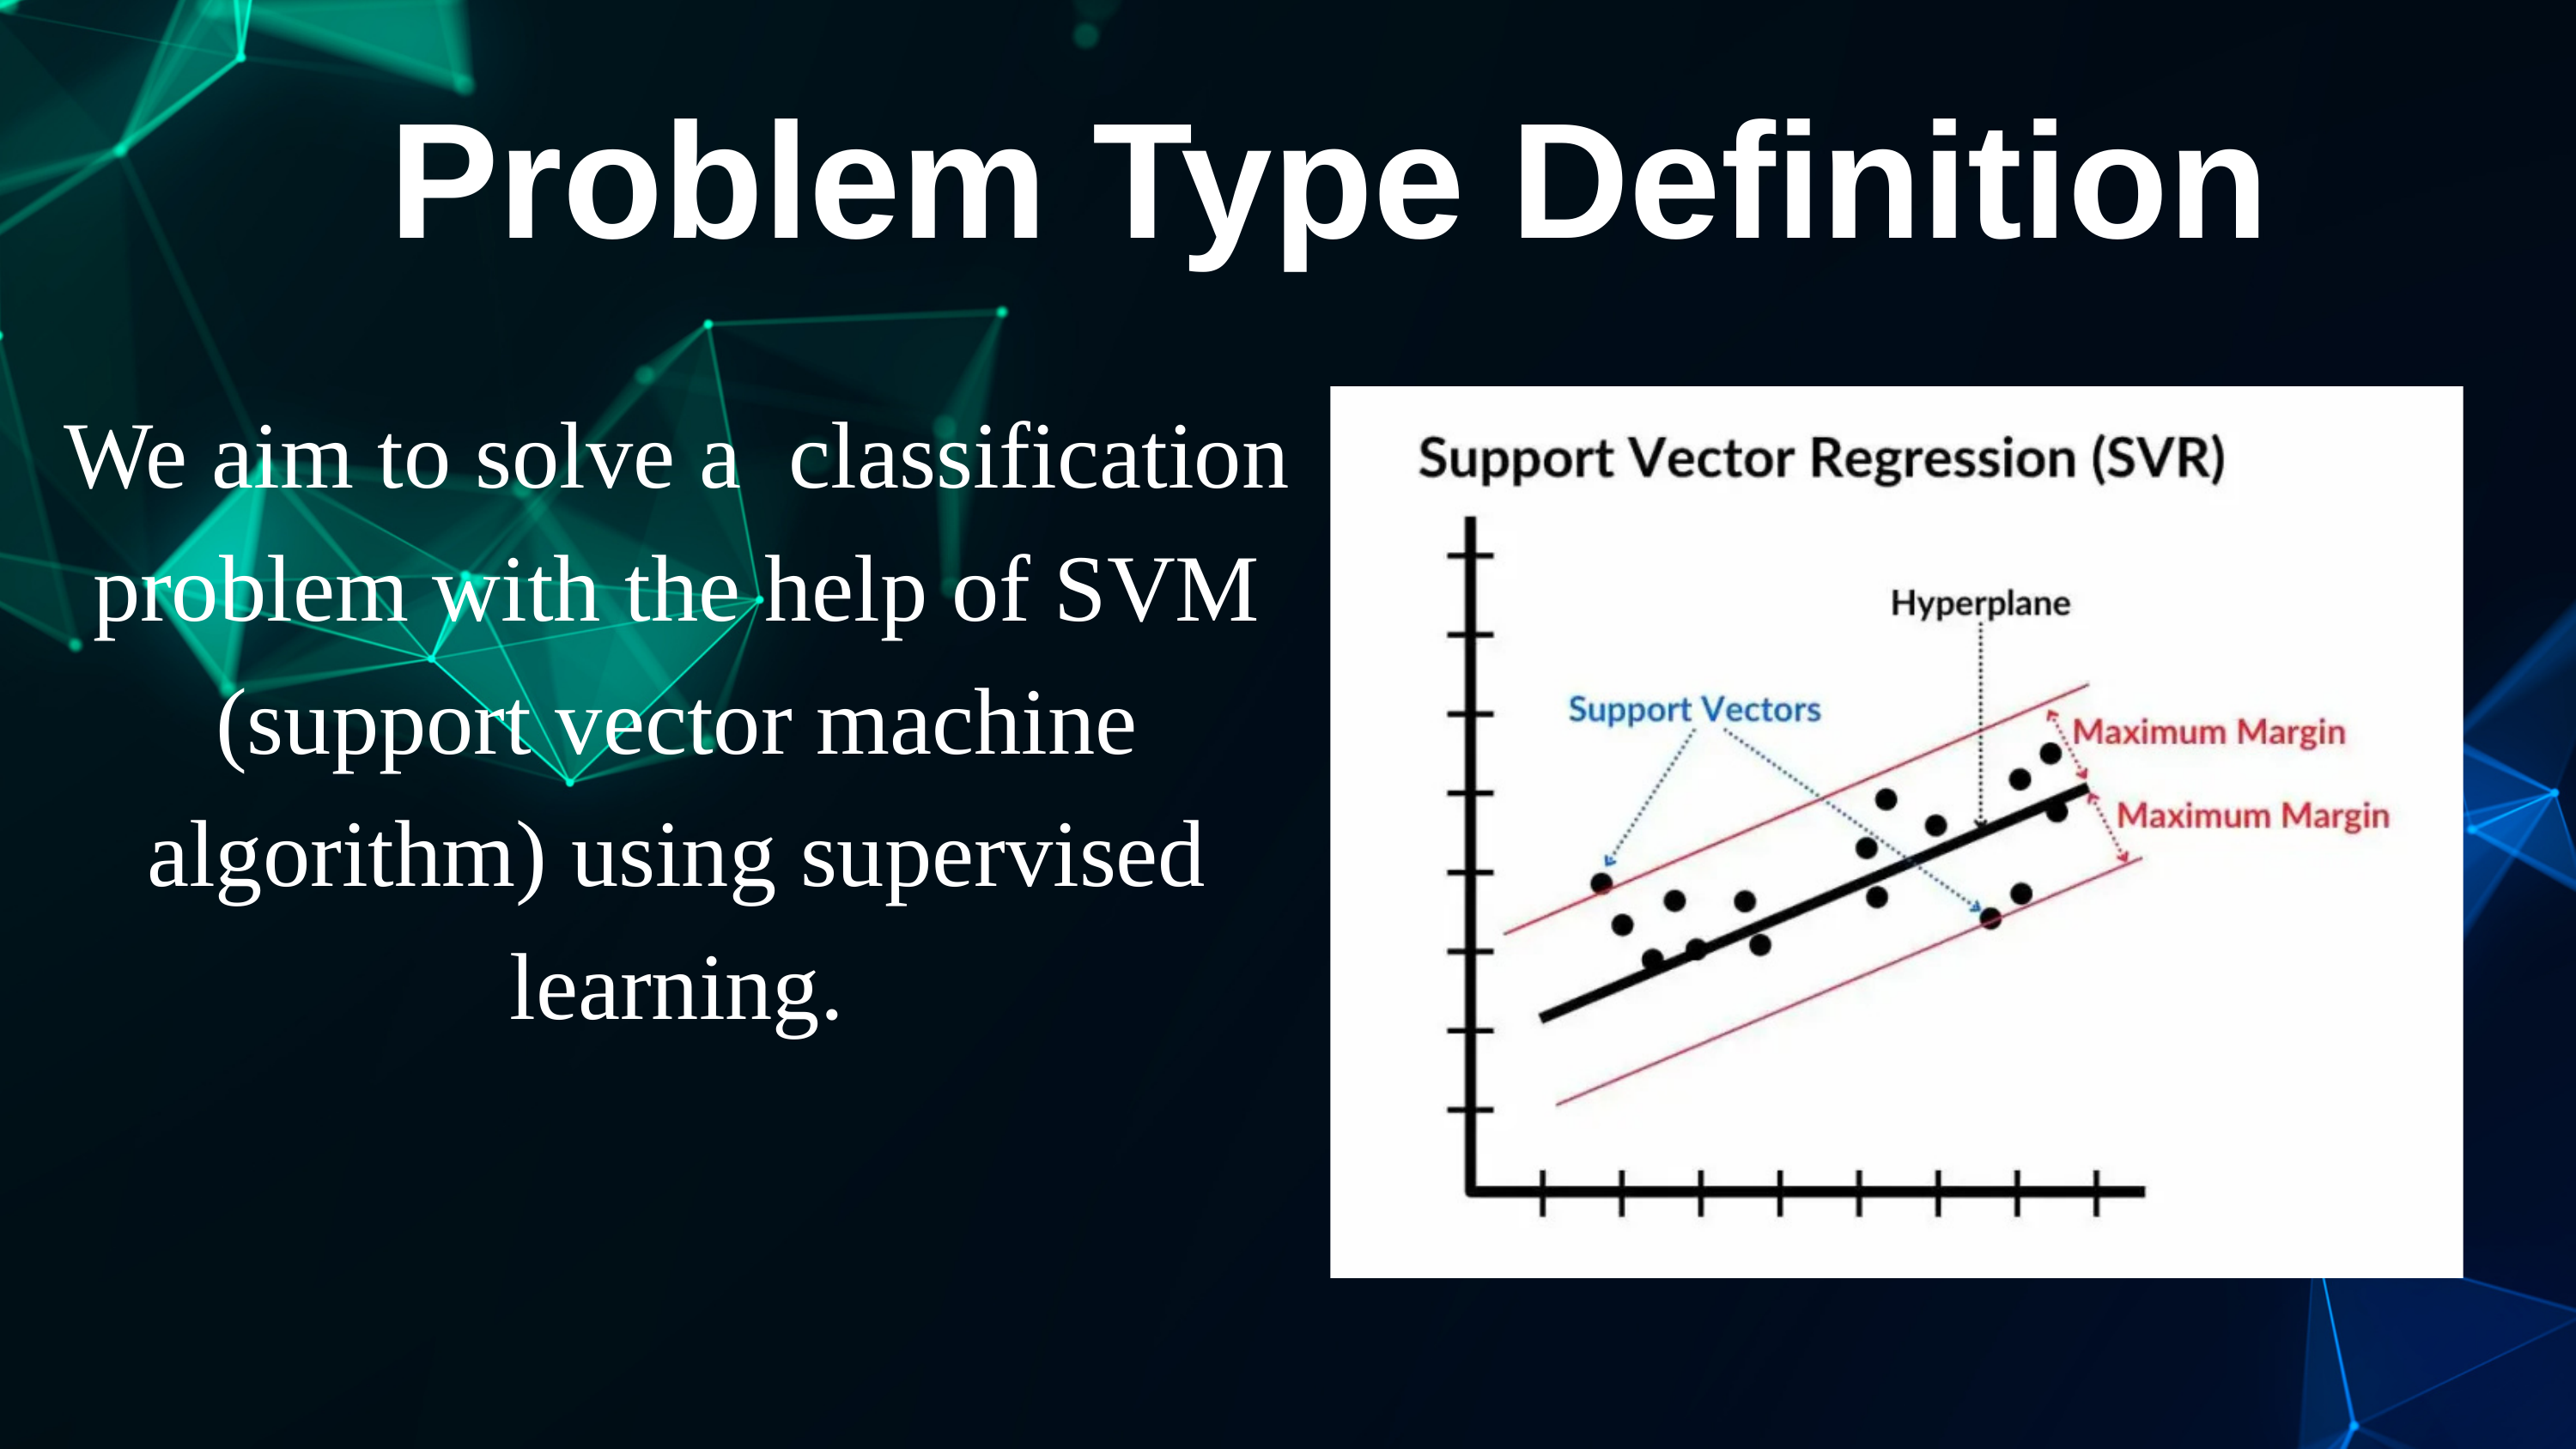

Problem Type Definition
We aim to solve a  classification problem with the help of SVM (support vector machine algorithm) using supervised learning.